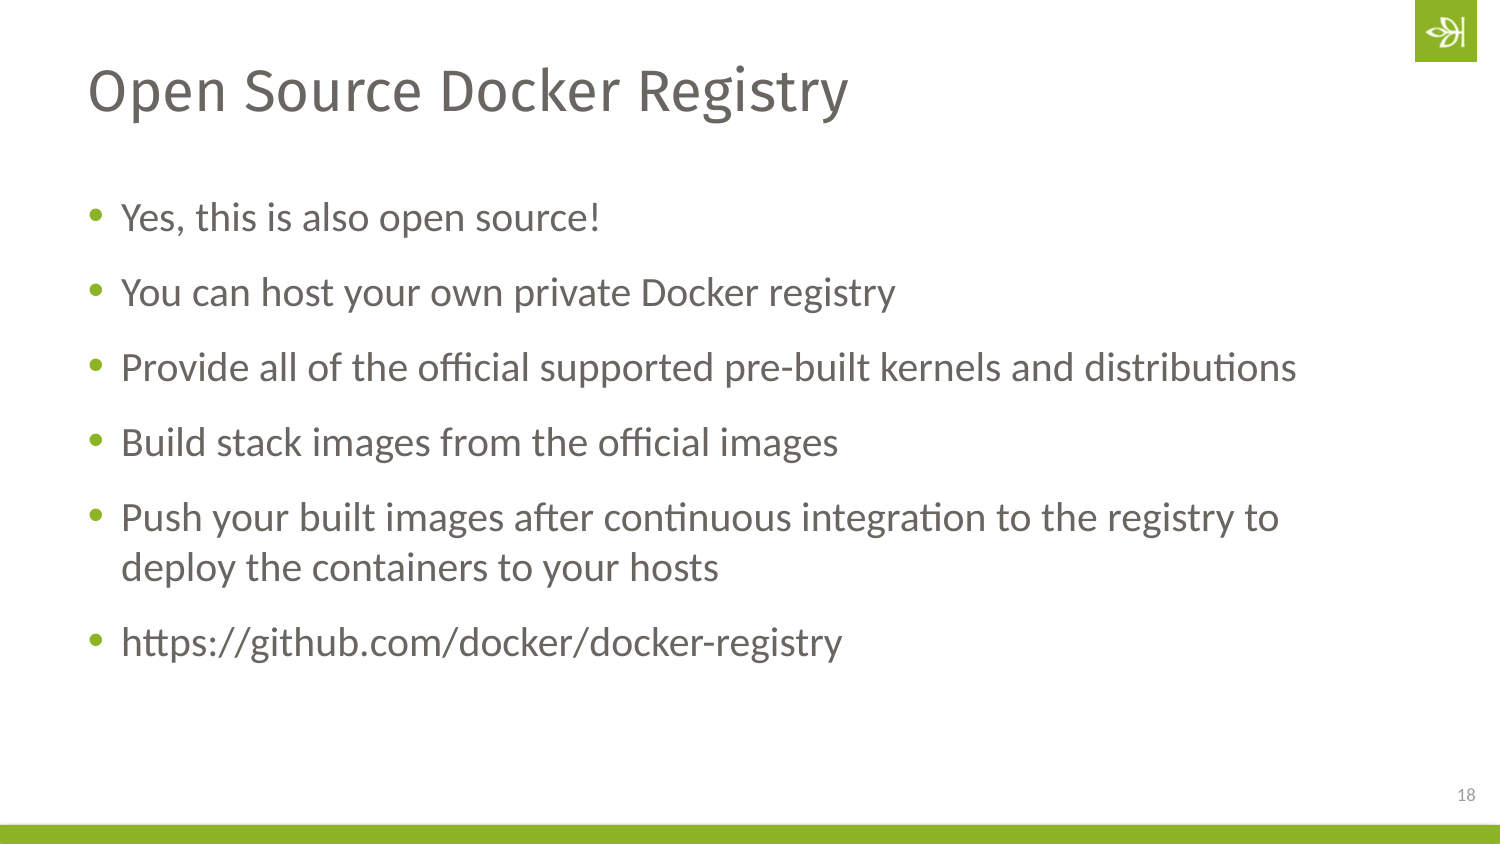

# Open Source Docker Registry
Yes, this is also open source!
You can host your own private Docker registry
Provide all of the official supported pre-built kernels and distributions
Build stack images from the official images
Push your built images after continuous integration to the registry to deploy the containers to your hosts
https://github.com/docker/docker-registry

18